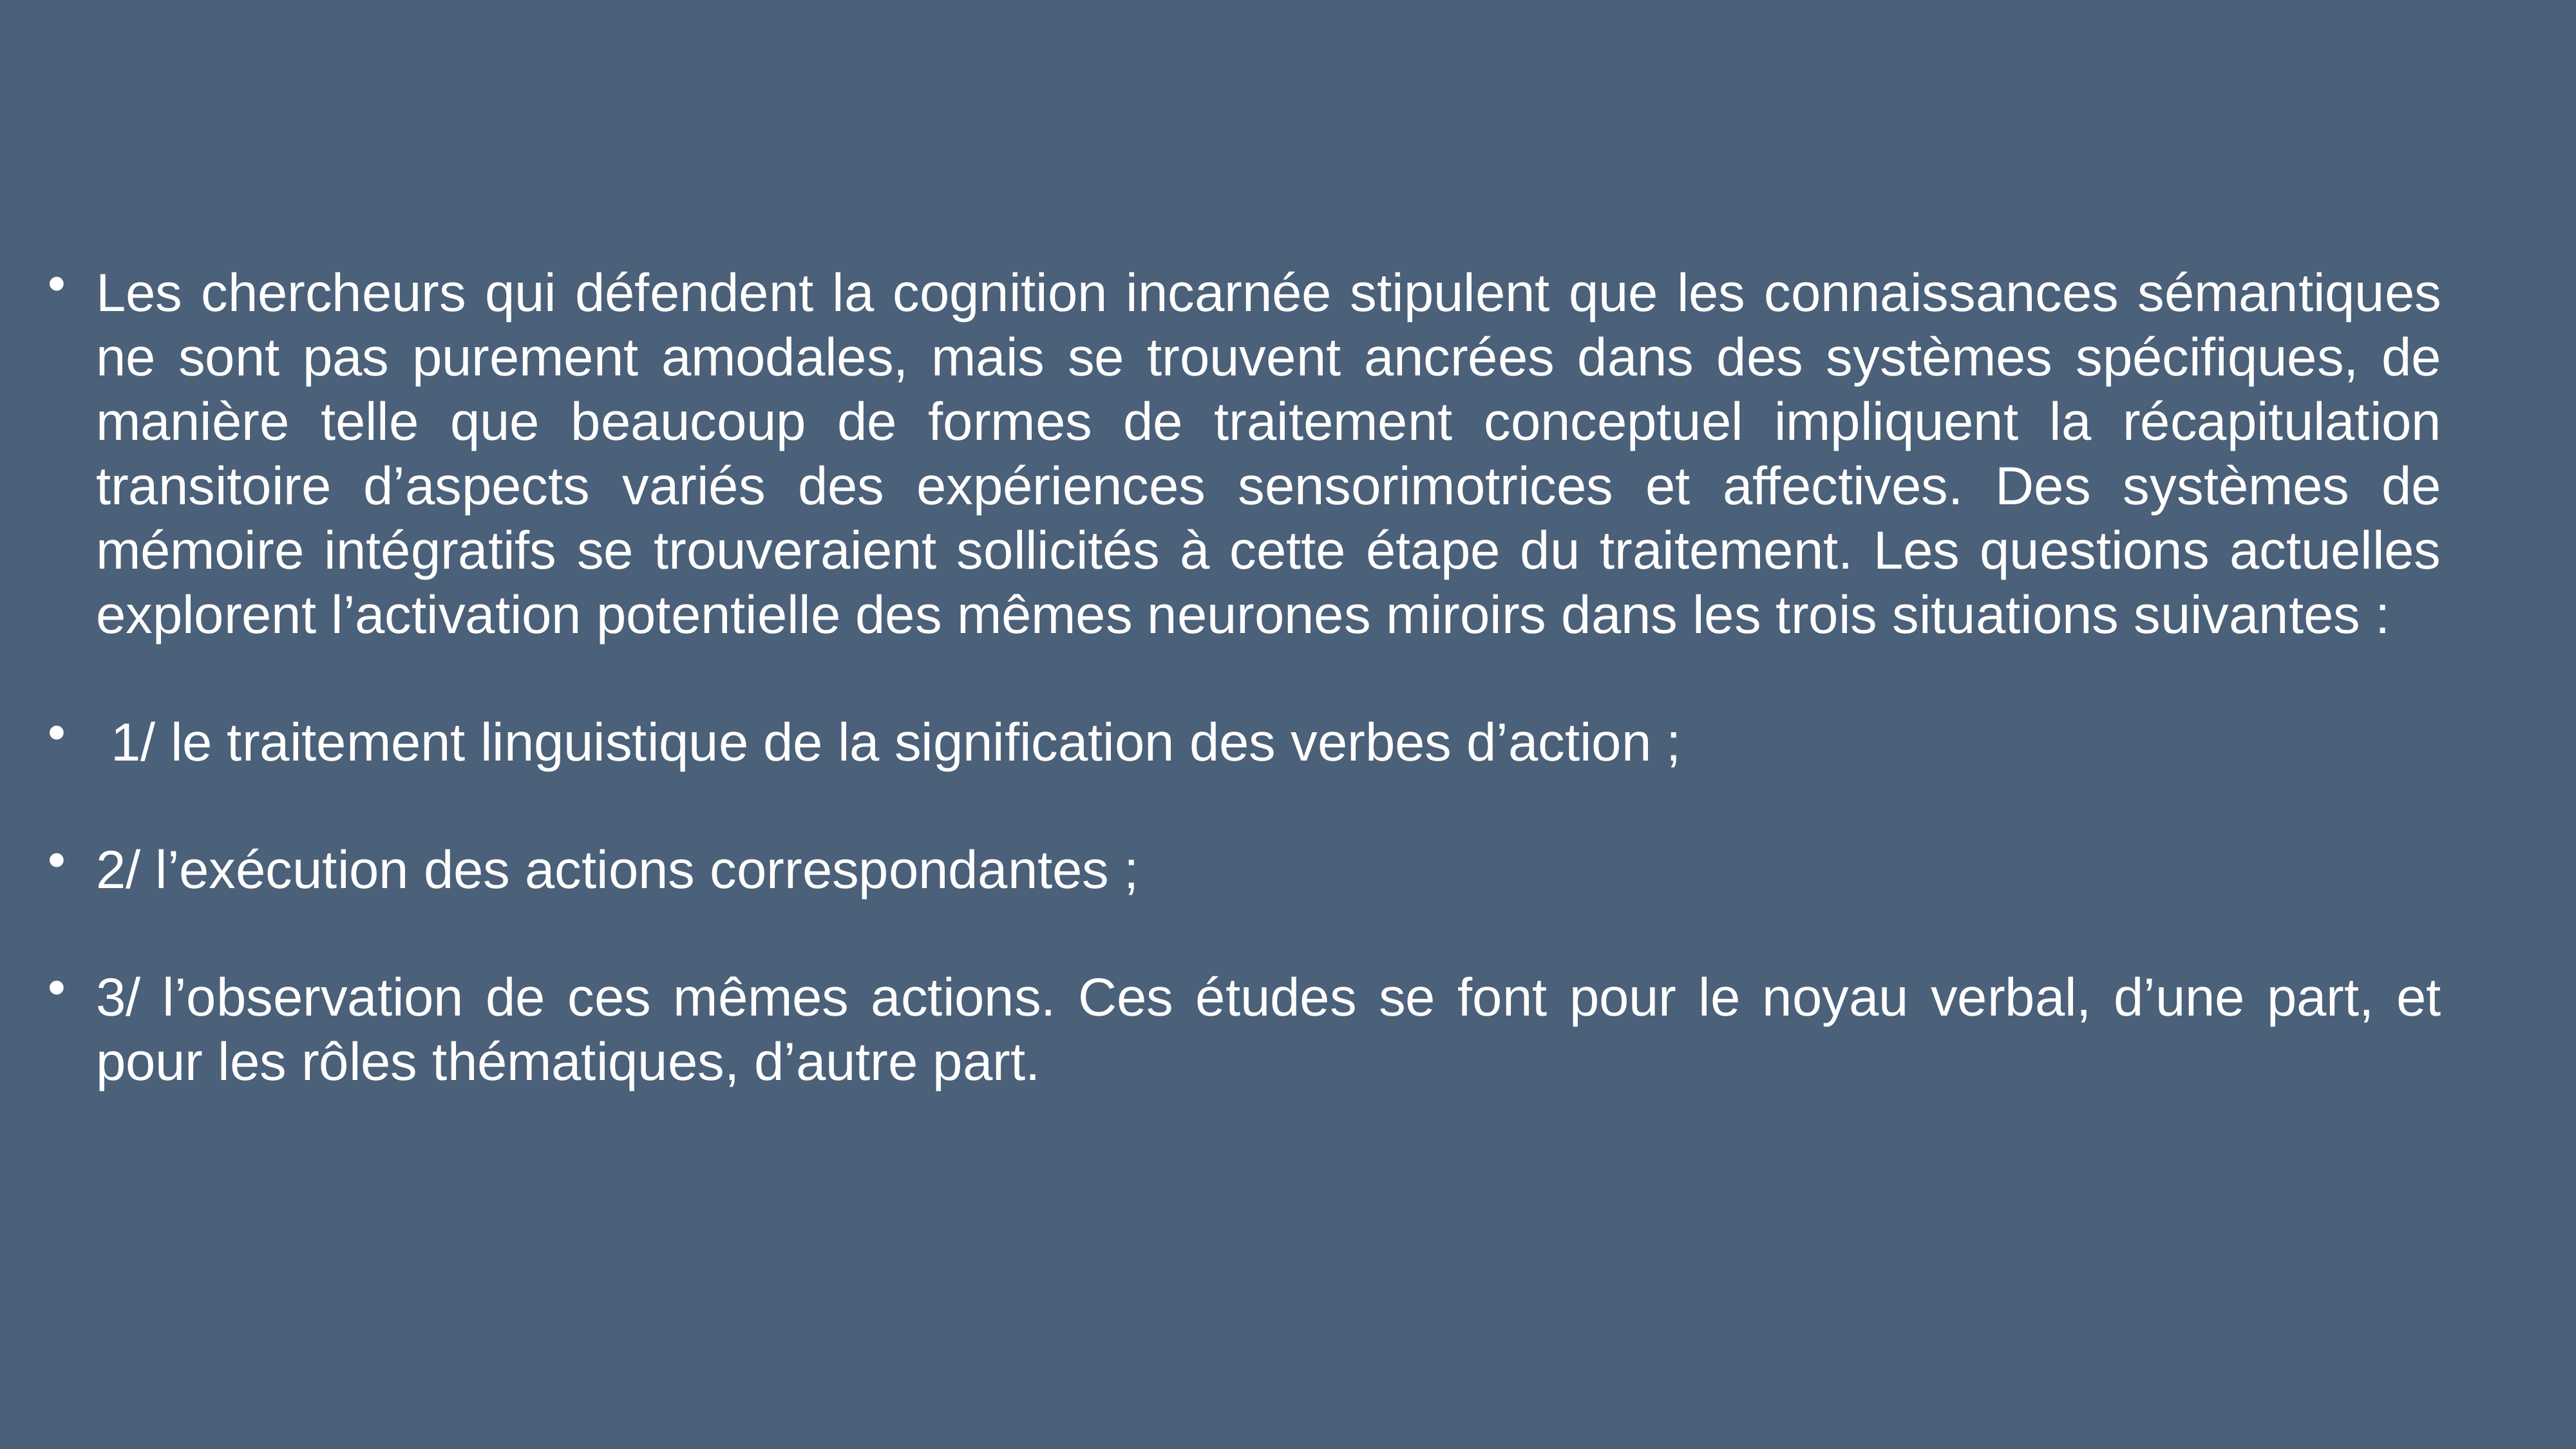

#
Les chercheurs qui défendent la cognition incarnée stipulent que les connaissances sémantiques ne sont pas purement amodales, mais se trouvent ancrées dans des systèmes spécifiques, de manière telle que beaucoup de formes de traitement conceptuel impliquent la récapitulation transitoire d’aspects variés des expériences sensorimotrices et affectives. Des systèmes de mémoire intégratifs se trouveraient sollicités à cette étape du traitement. Les questions actuelles explorent l’activation potentielle des mêmes neurones miroirs dans les trois situations suivantes :
 1/ le traitement linguistique de la signification des verbes d’action ;
2/ l’exécution des actions correspondantes ;
3/ l’observation de ces mêmes actions. Ces études se font pour le noyau verbal, d’une part, et pour les rôles thématiques, d’autre part.